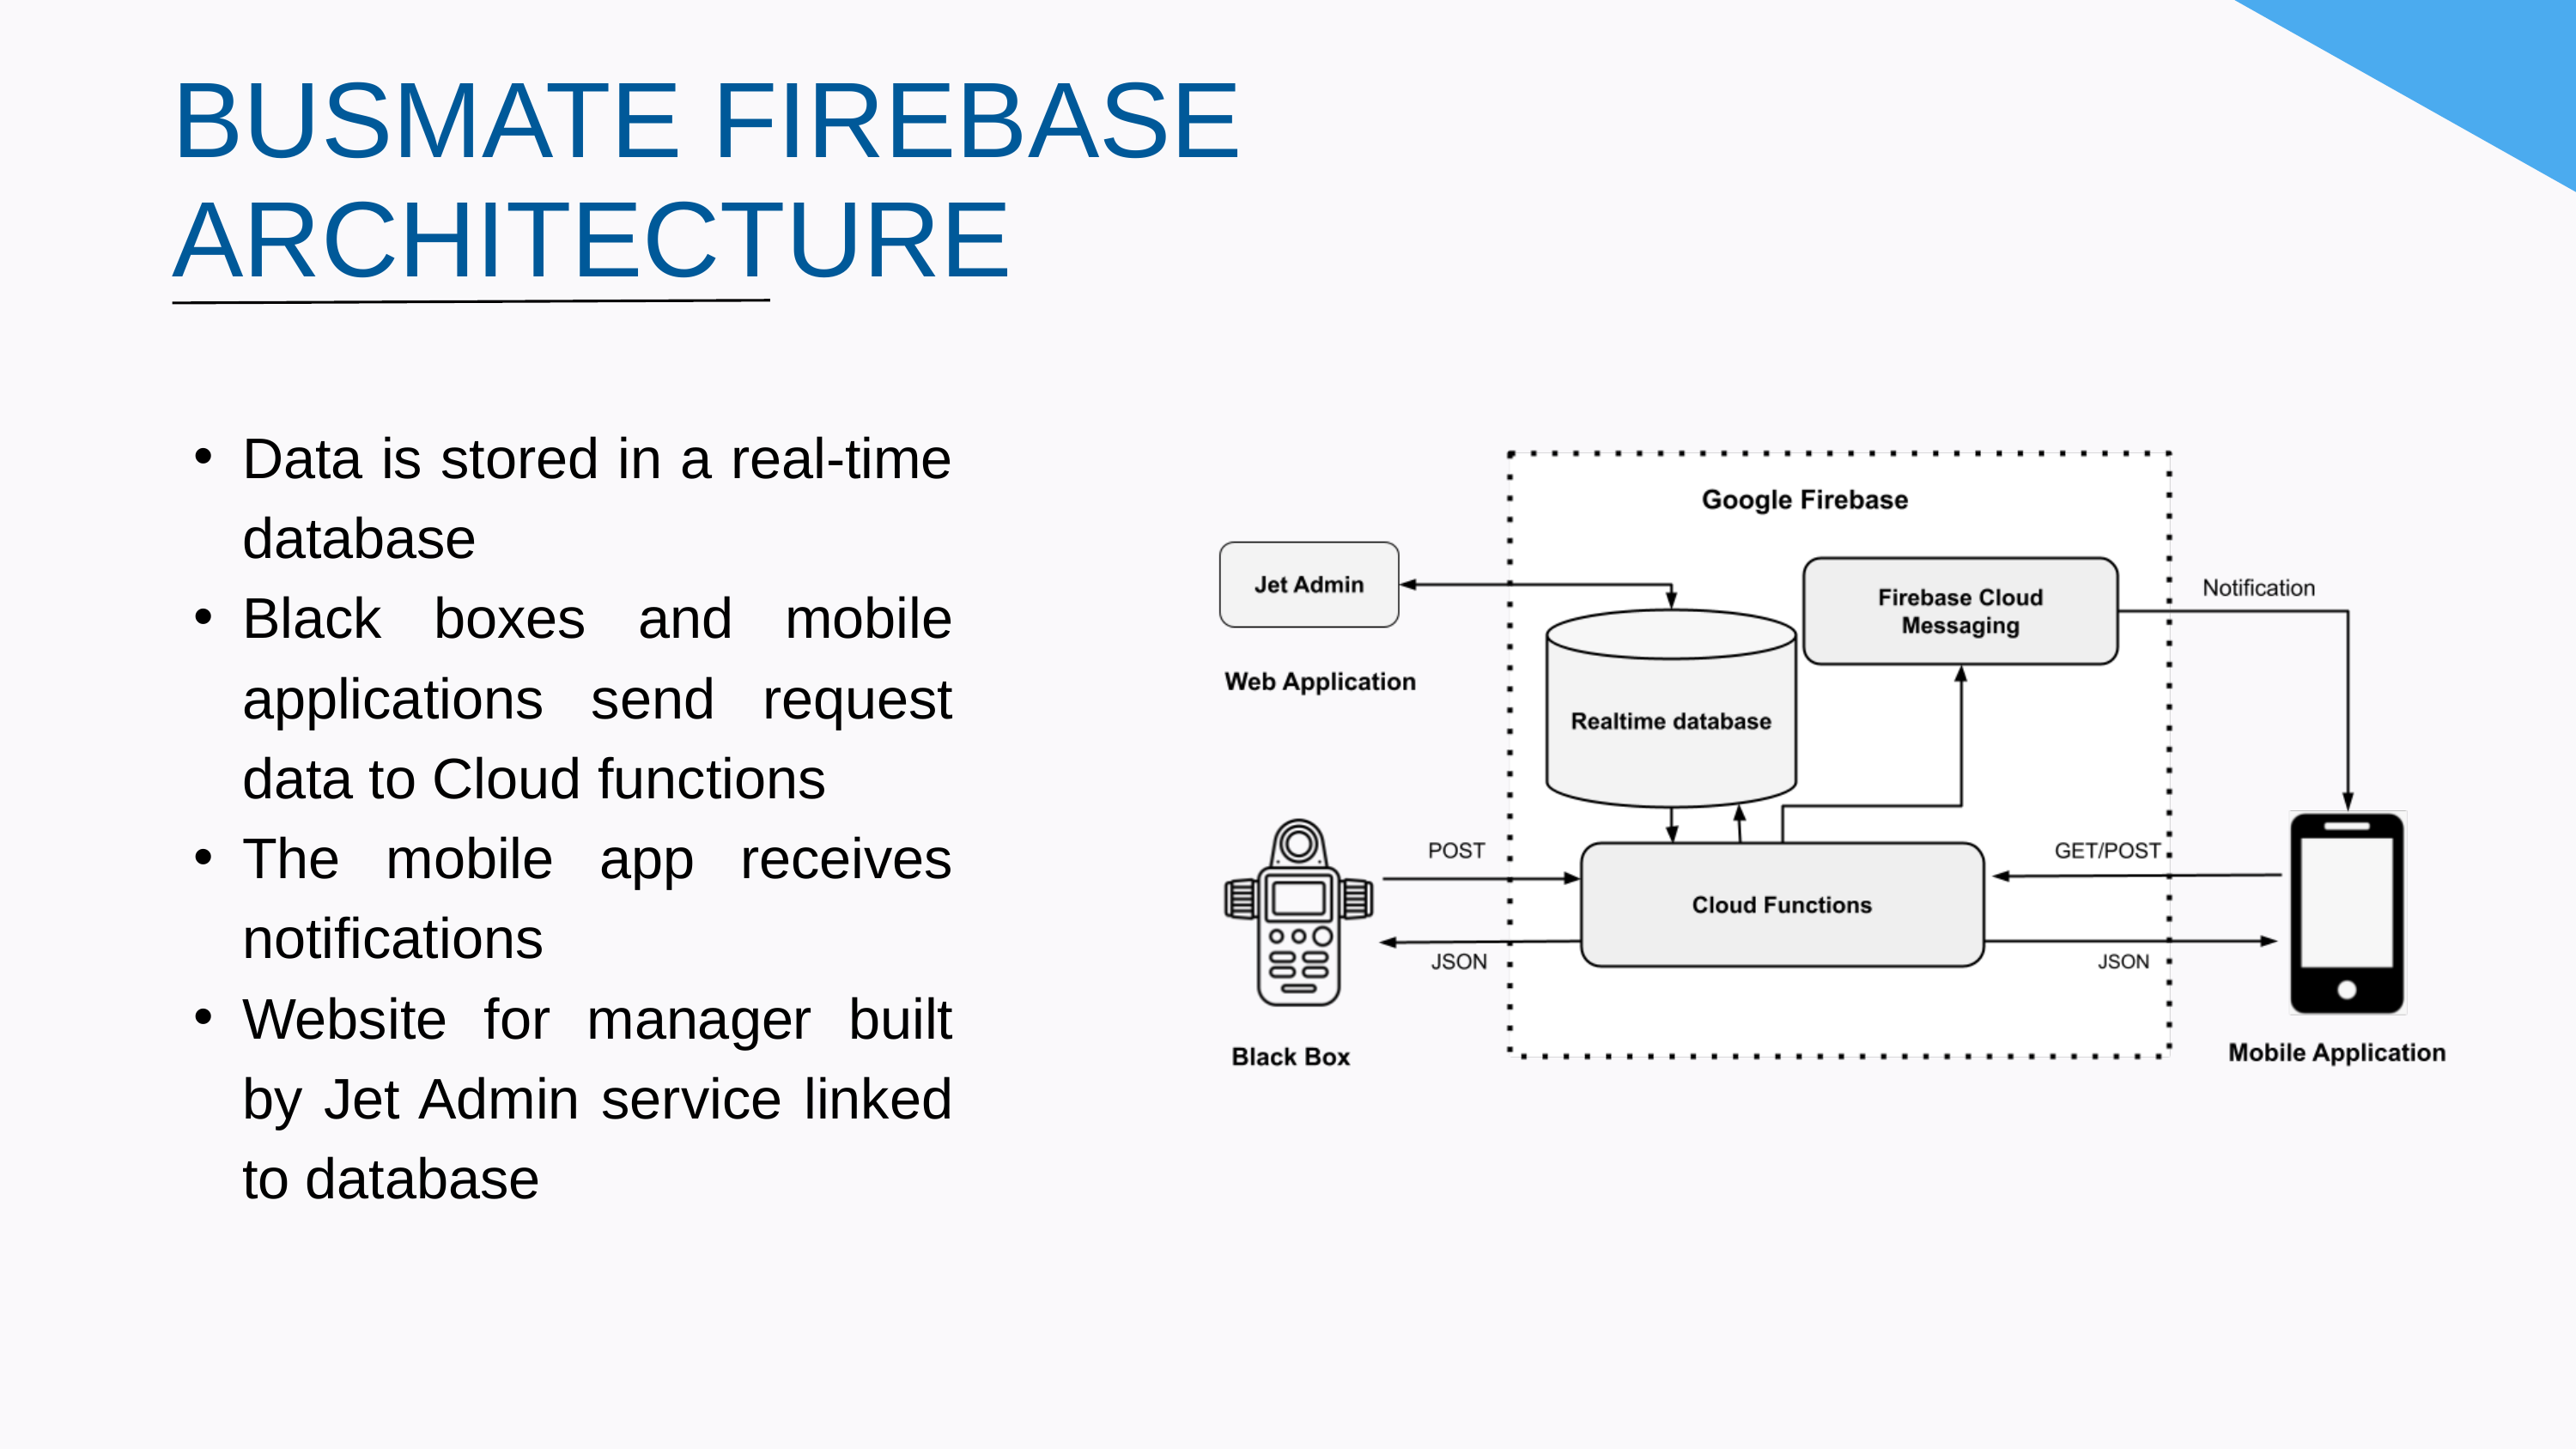

BUSMATE FIREBASE ARCHITECTURE

Data is stored in a real-time database
Black boxes and mobile applications send request data to Cloud functions
The mobile app receives notifications
Website for manager built by Jet Admin service linked to database